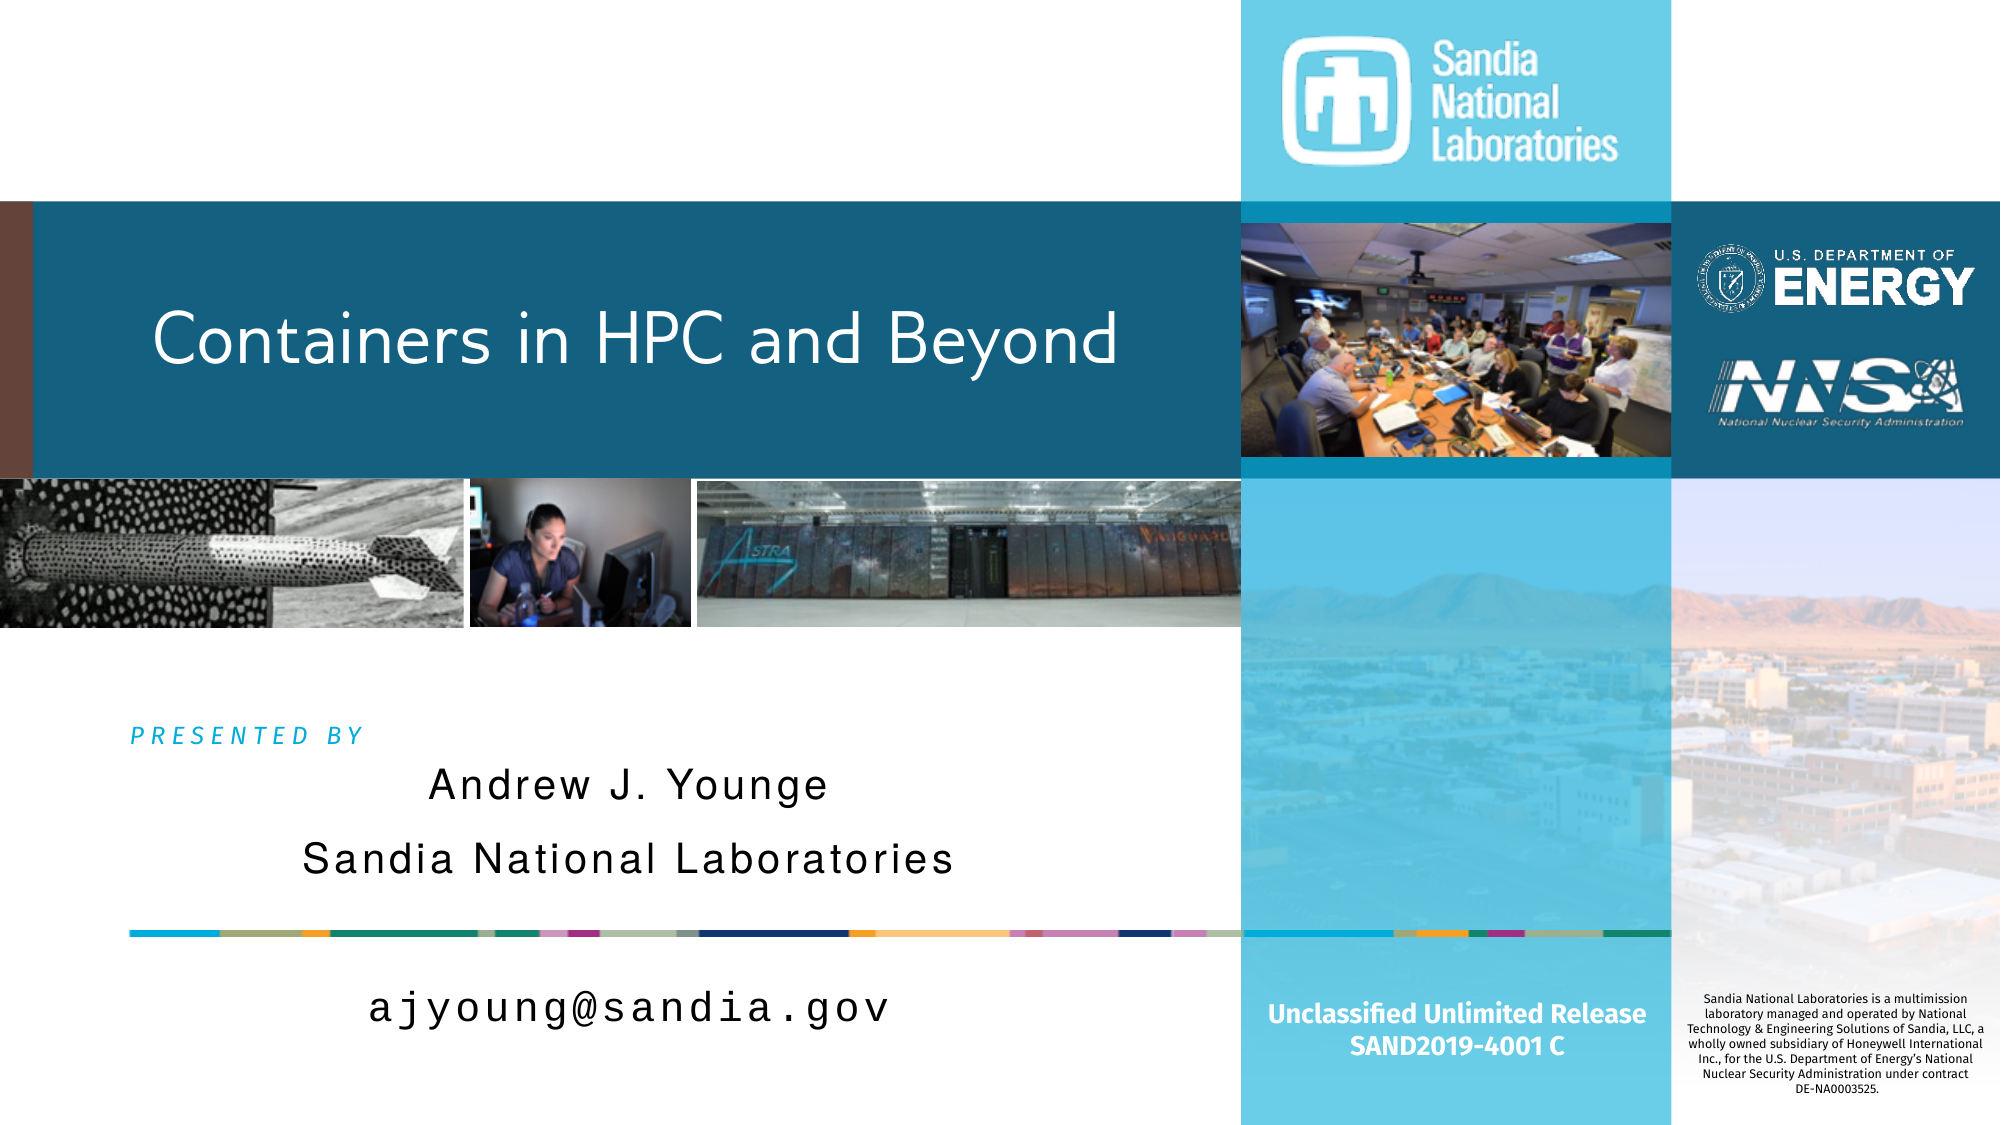

# Containers in HPC and Beyond
Andrew J. Younge
Sandia National Laboratories

ajyoung@sandia.gov
Unclassified Unlimited Release
SAND2019-4001 C